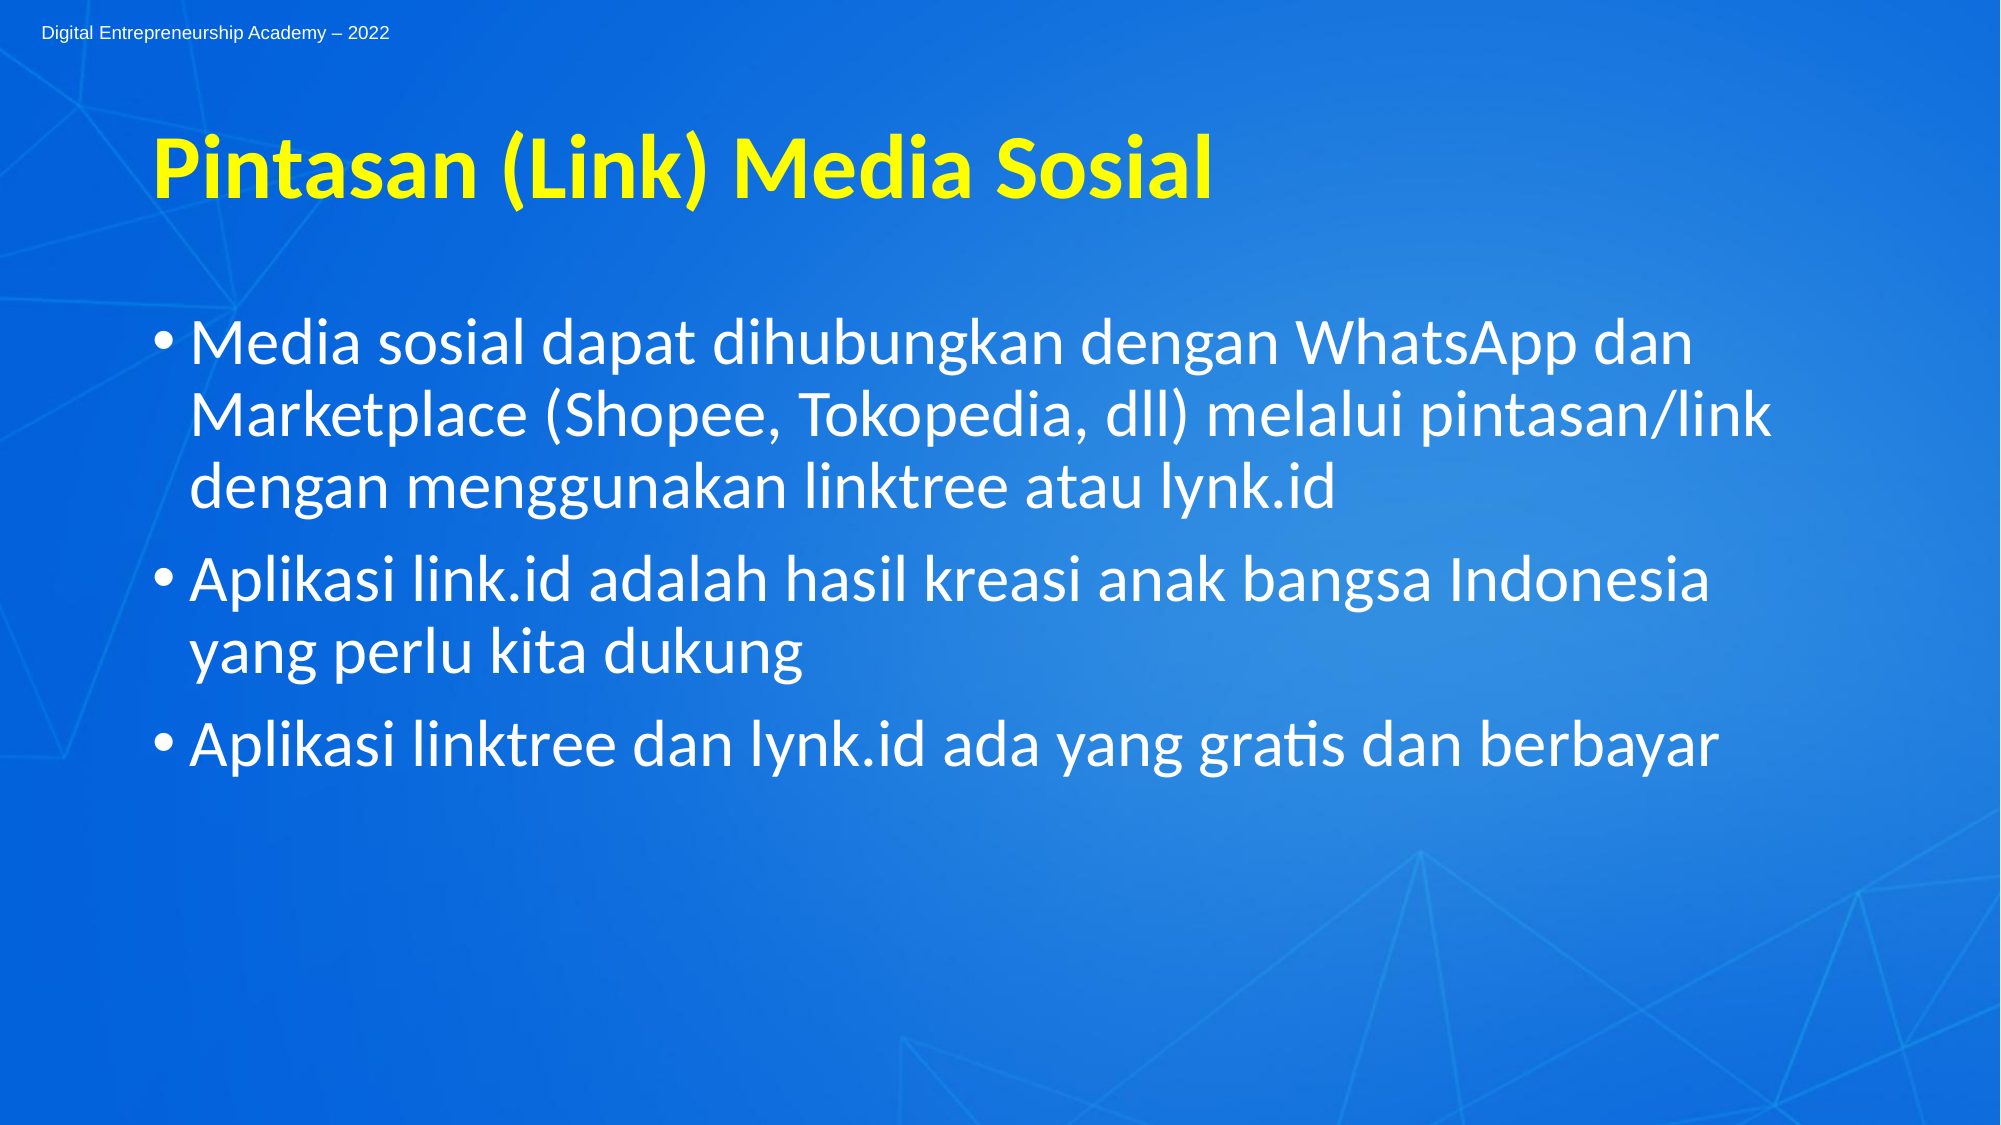

Digital Entrepreneurship Academy – 2022
# Pintasan (Link) Media Sosial
Media sosial dapat dihubungkan dengan WhatsApp dan Marketplace (Shopee, Tokopedia, dll) melalui pintasan/link dengan menggunakan linktree atau lynk.id
Aplikasi link.id adalah hasil kreasi anak bangsa Indonesia yang perlu kita dukung
Aplikasi linktree dan lynk.id ada yang gratis dan berbayar